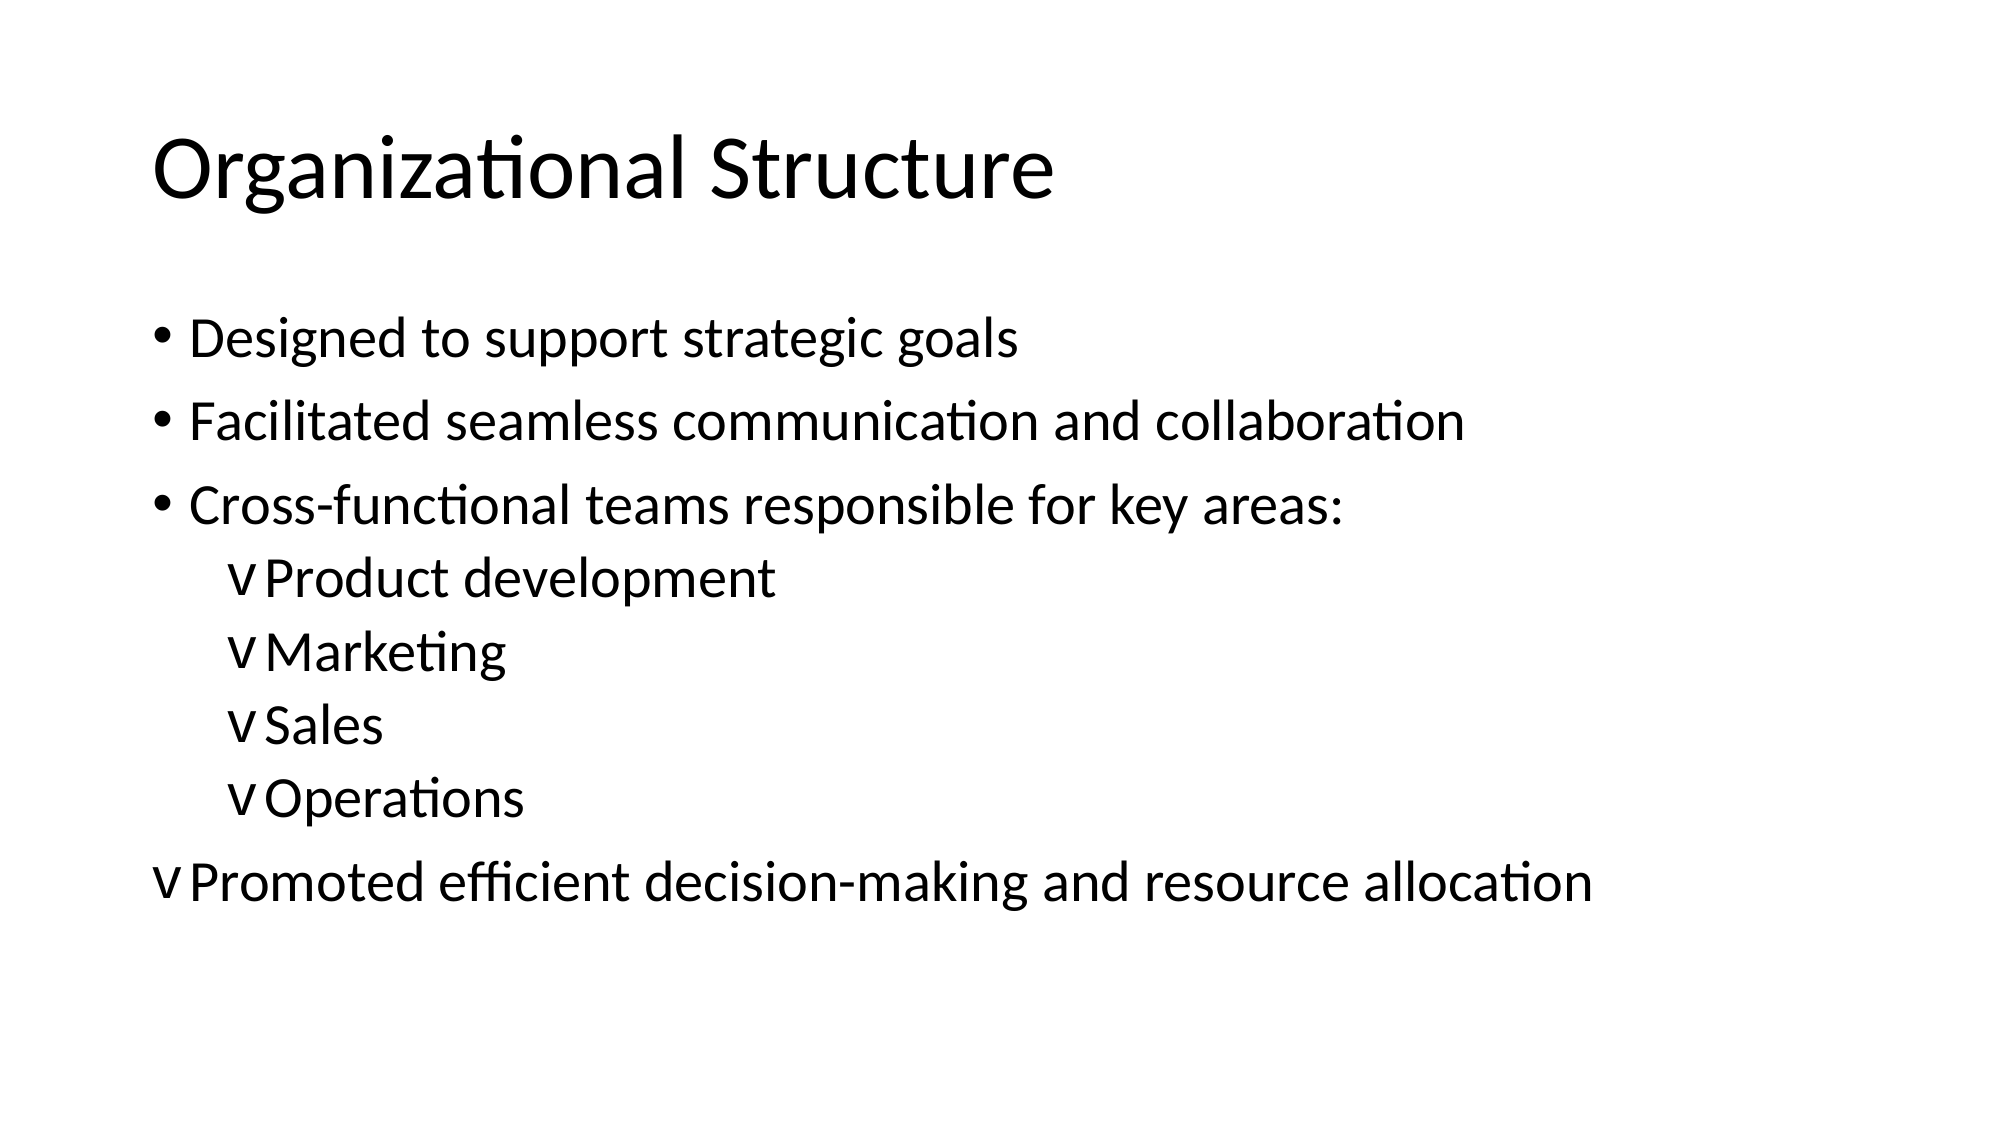

# Organizational Structure
Designed to support strategic goals
Facilitated seamless communication and collaboration
Cross-functional teams responsible for key areas:
Product development
Marketing
Sales
Operations
Promoted efficient decision-making and resource allocation